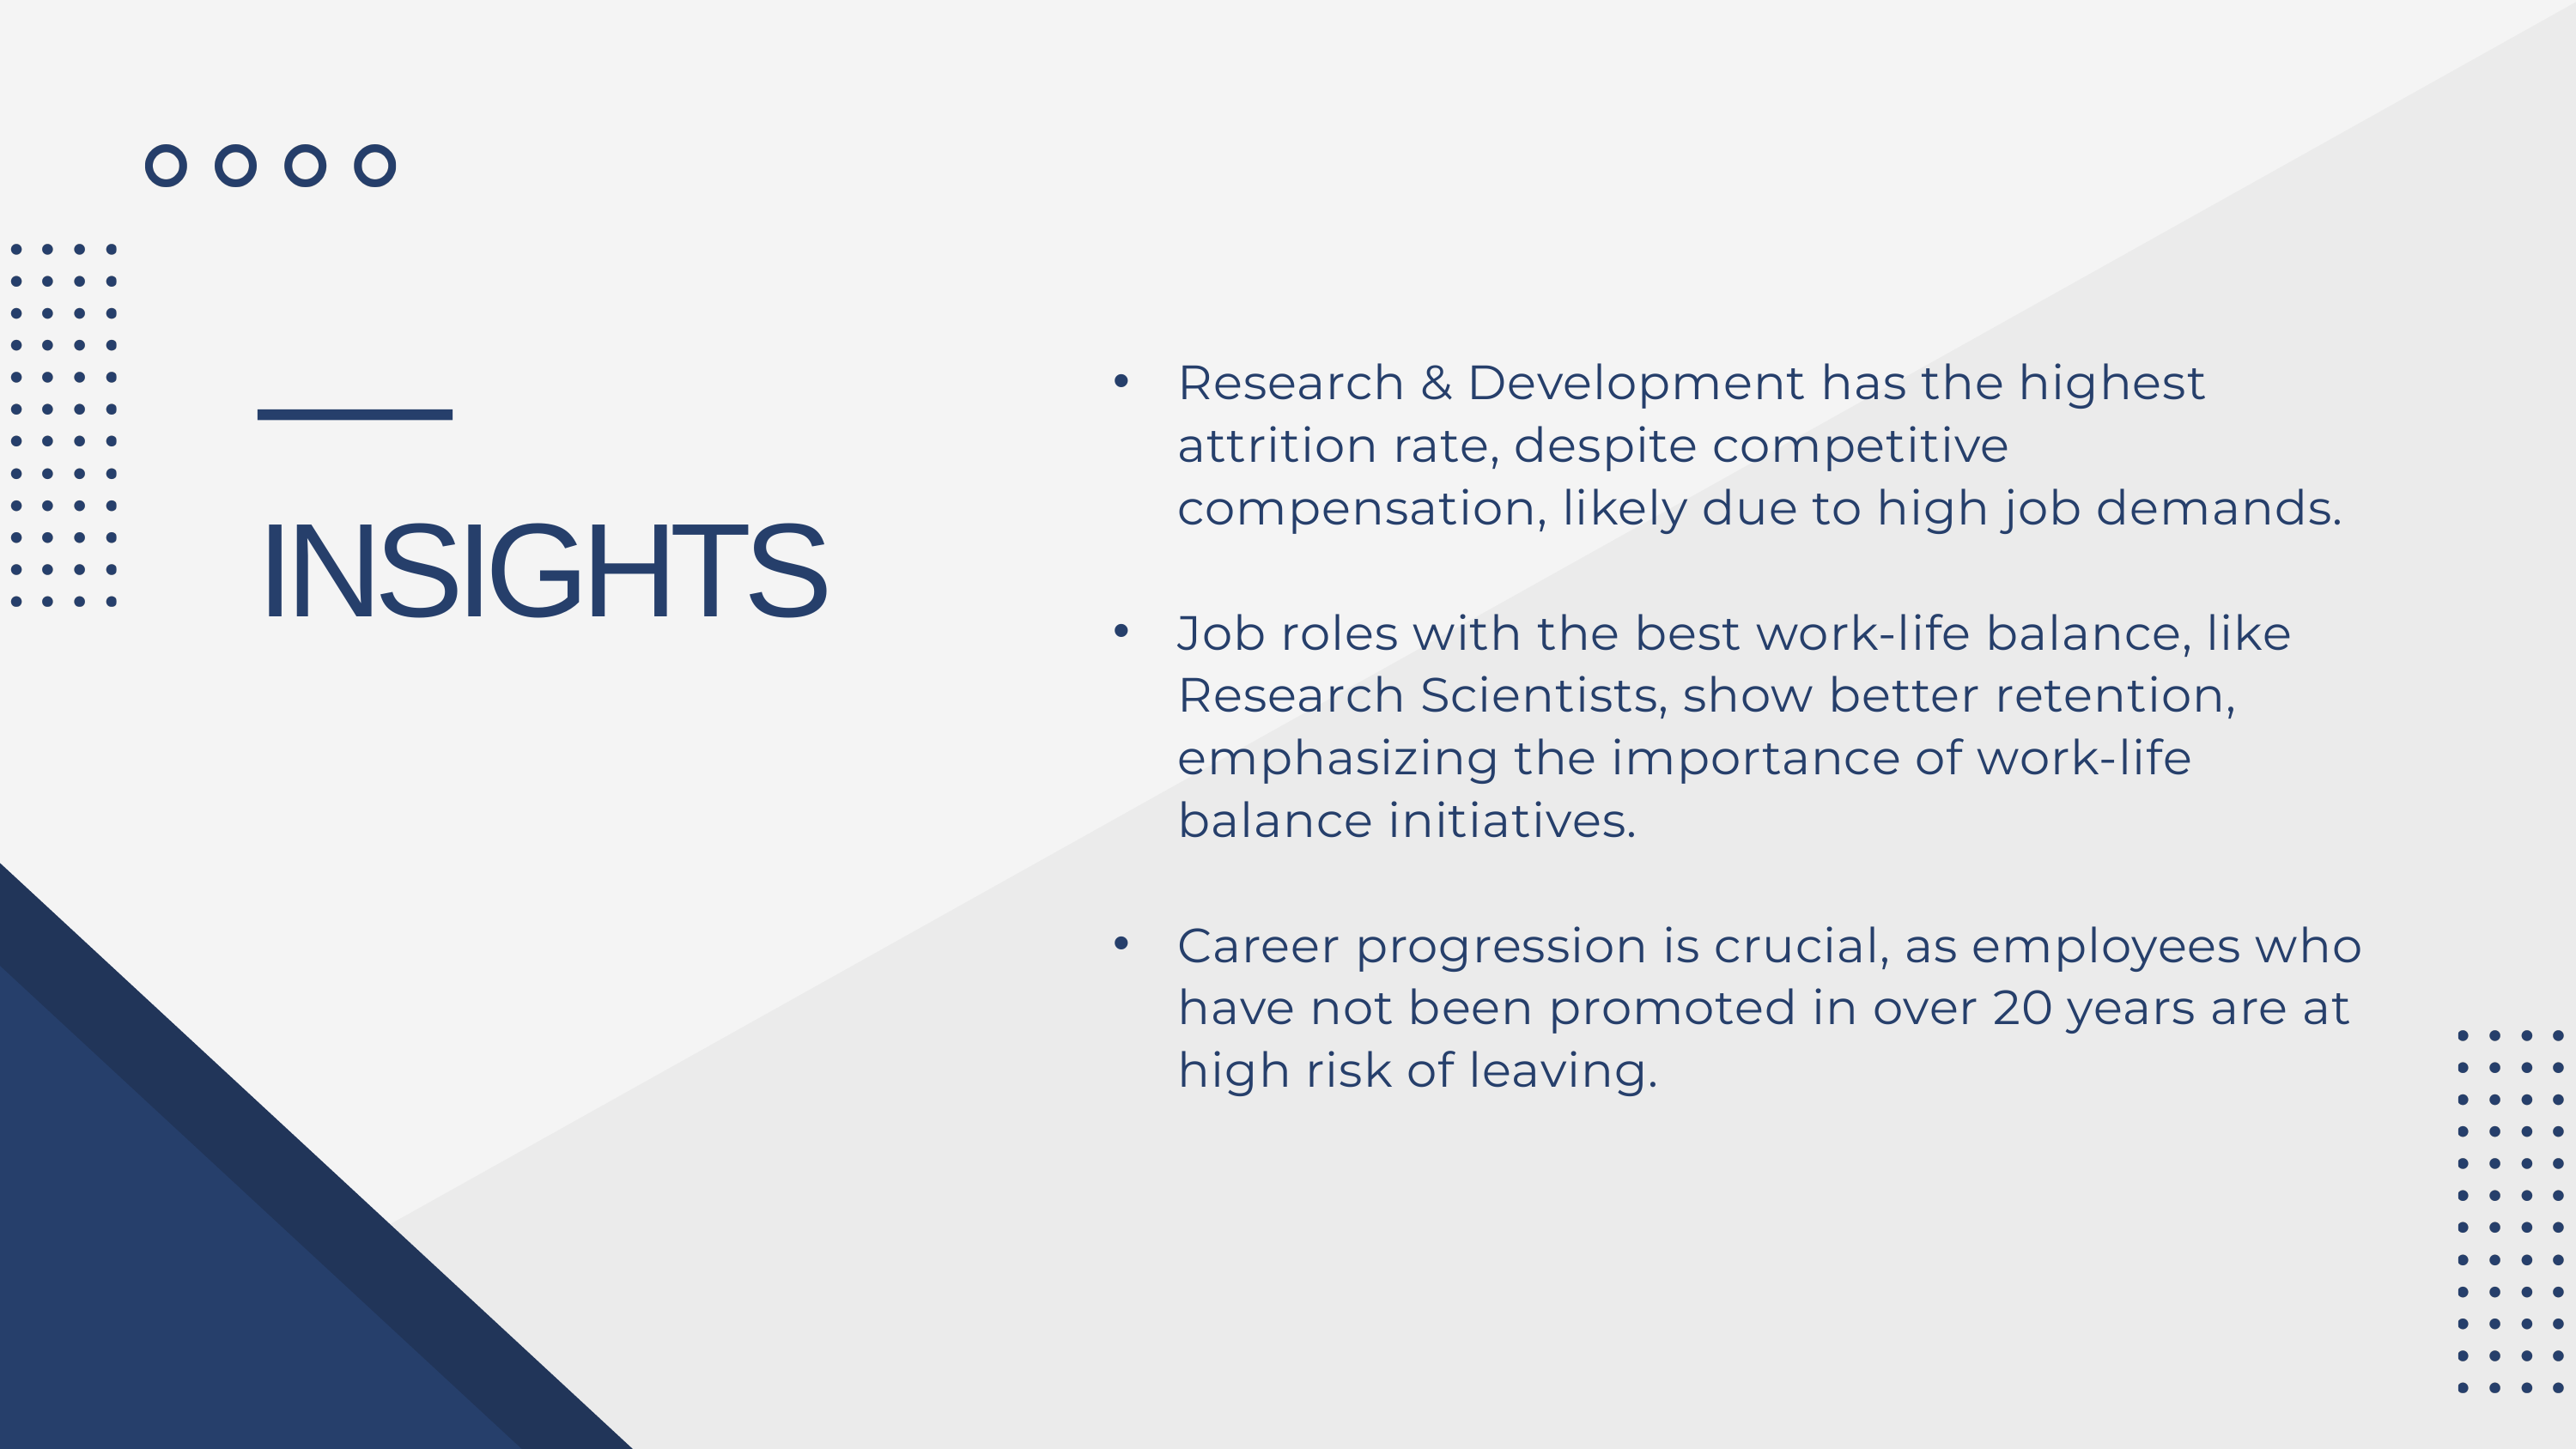

Research & Development has the highest attrition rate, despite competitive compensation, likely due to high job demands.

Job roles with the best work-life balance, like Research Scientists, show better retention, emphasizing the importance of work-life balance initiatives.

Career progression is crucial, as employees who have not been promoted in over 20 years are at high risk of leaving.

INSIGHTS